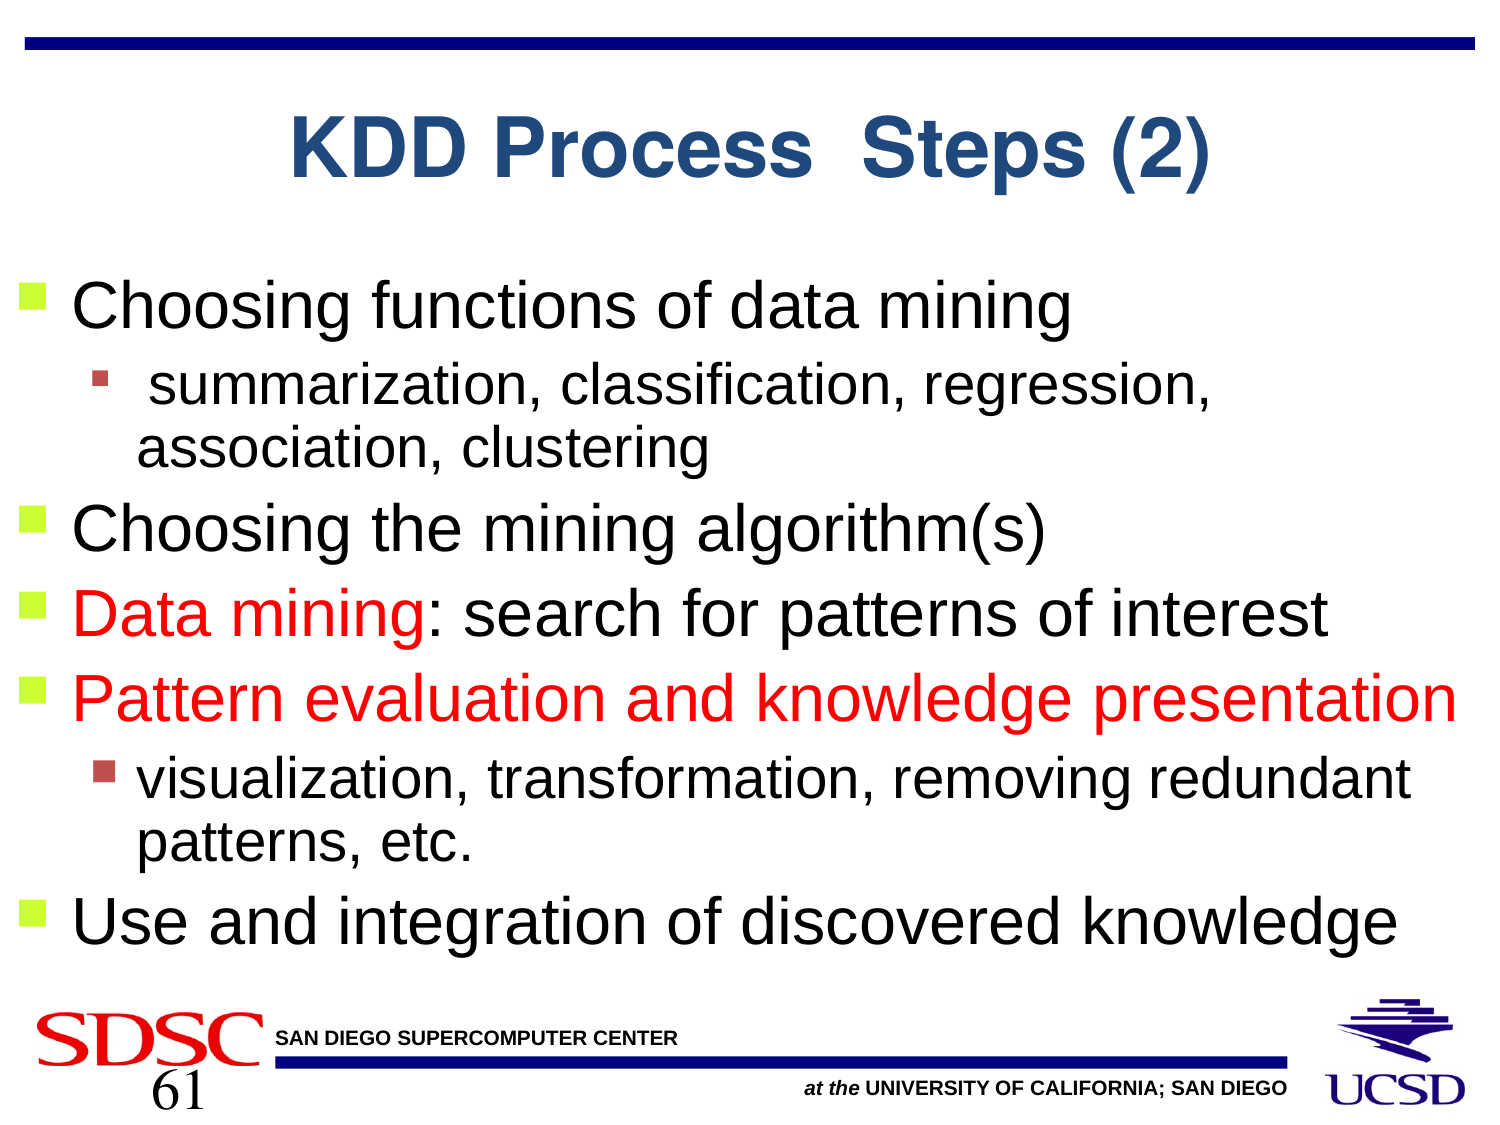

KDD Process  Steps (2)

Choosing functions of data mining
 summarization, classification, regression, association, clustering
Choosing the mining algorithm(s)
Data mining: search for patterns of interest
Pattern evaluation and knowledge presentation
visualization, transformation, removing redundant patterns, etc.
Use and integration of discovered knowledge
61